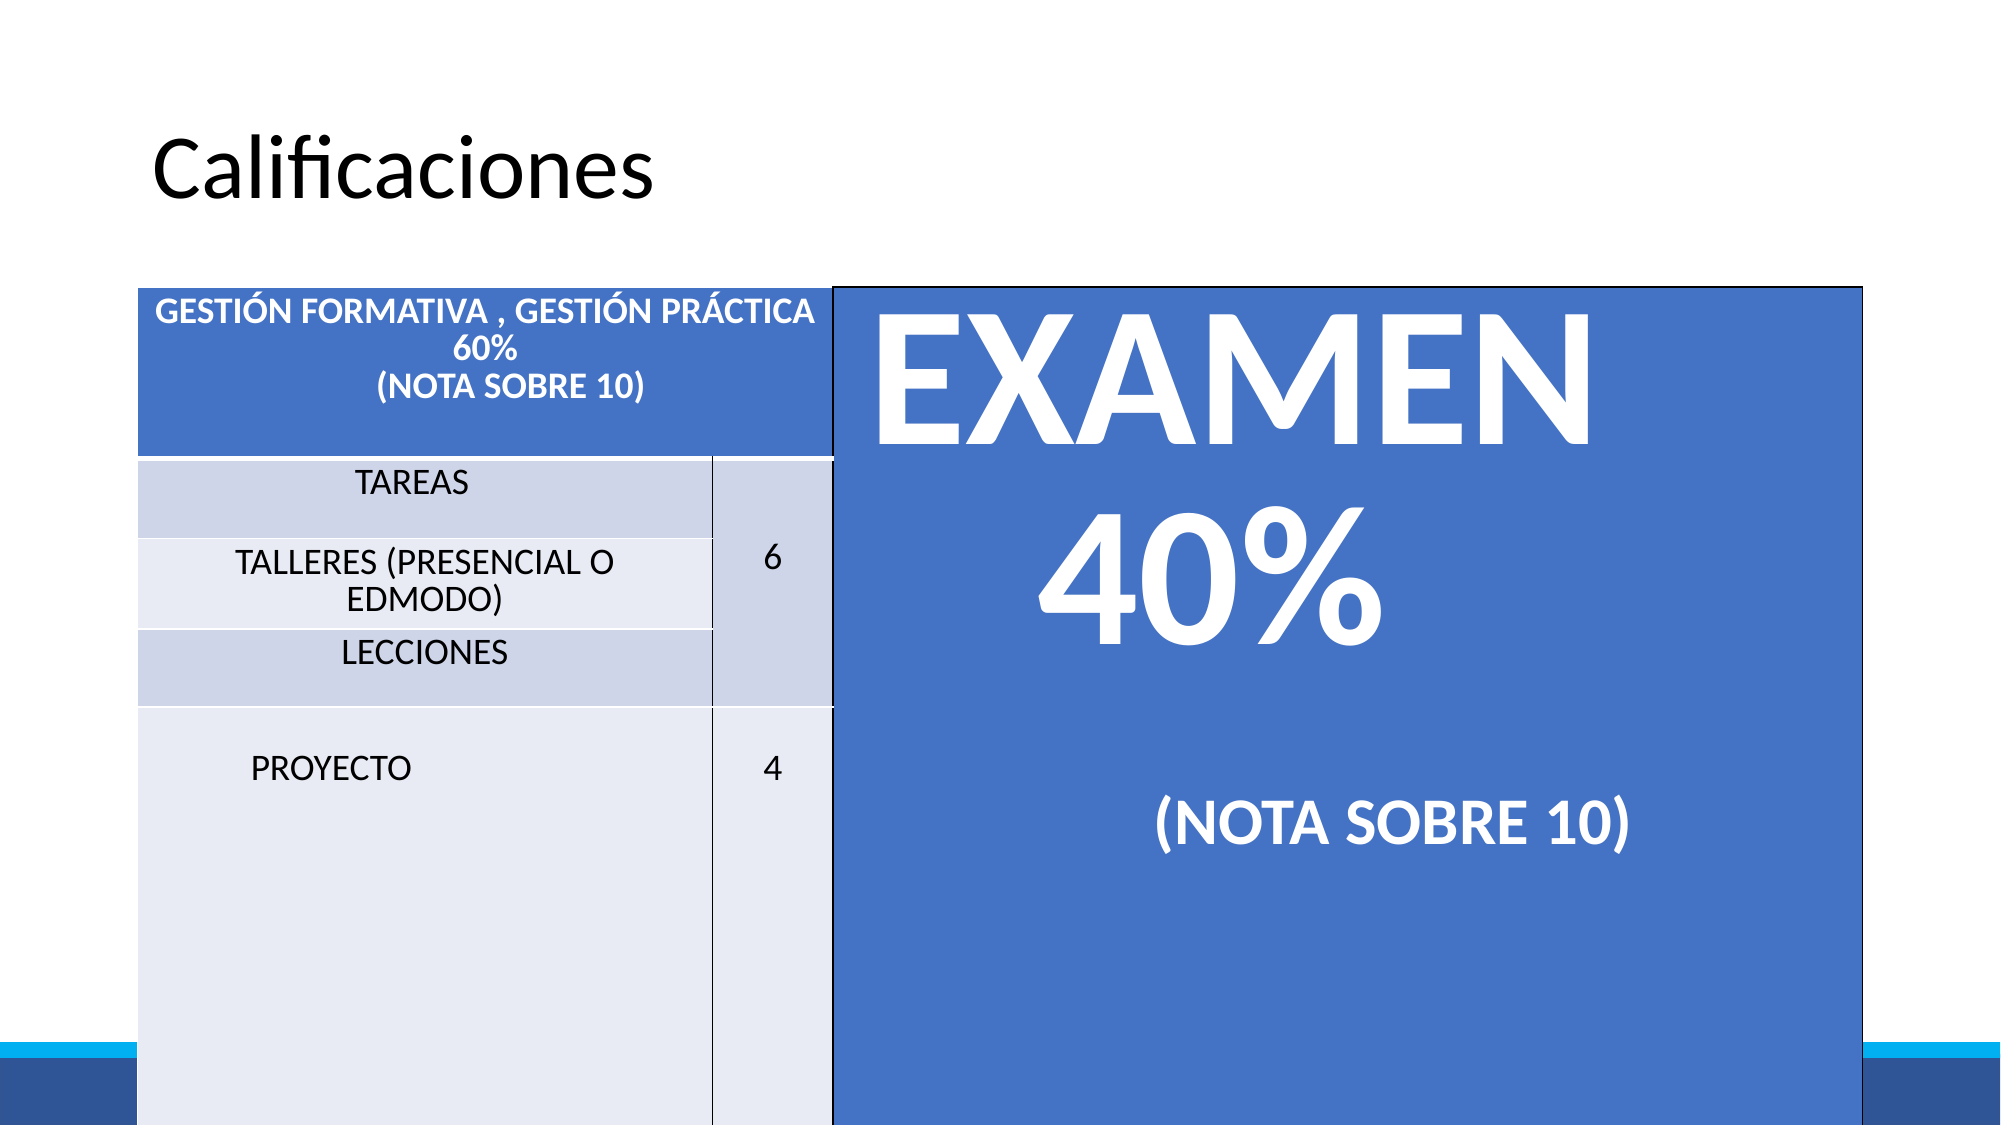

# Calificaciones
| GESTIÓN FORMATIVA , GESTIÓN PRÁCTICA 60% (NOTA SOBRE 10) |  | EXAMEN 40% (NOTA SOBRE 10) |
| --- | --- | --- |
| TAREAS | 6 |  |
| TALLERES (PRESENCIAL O EDMODO) |  |  |
| LECCIONES |  |  |
| PROYECTO | 4 |  |